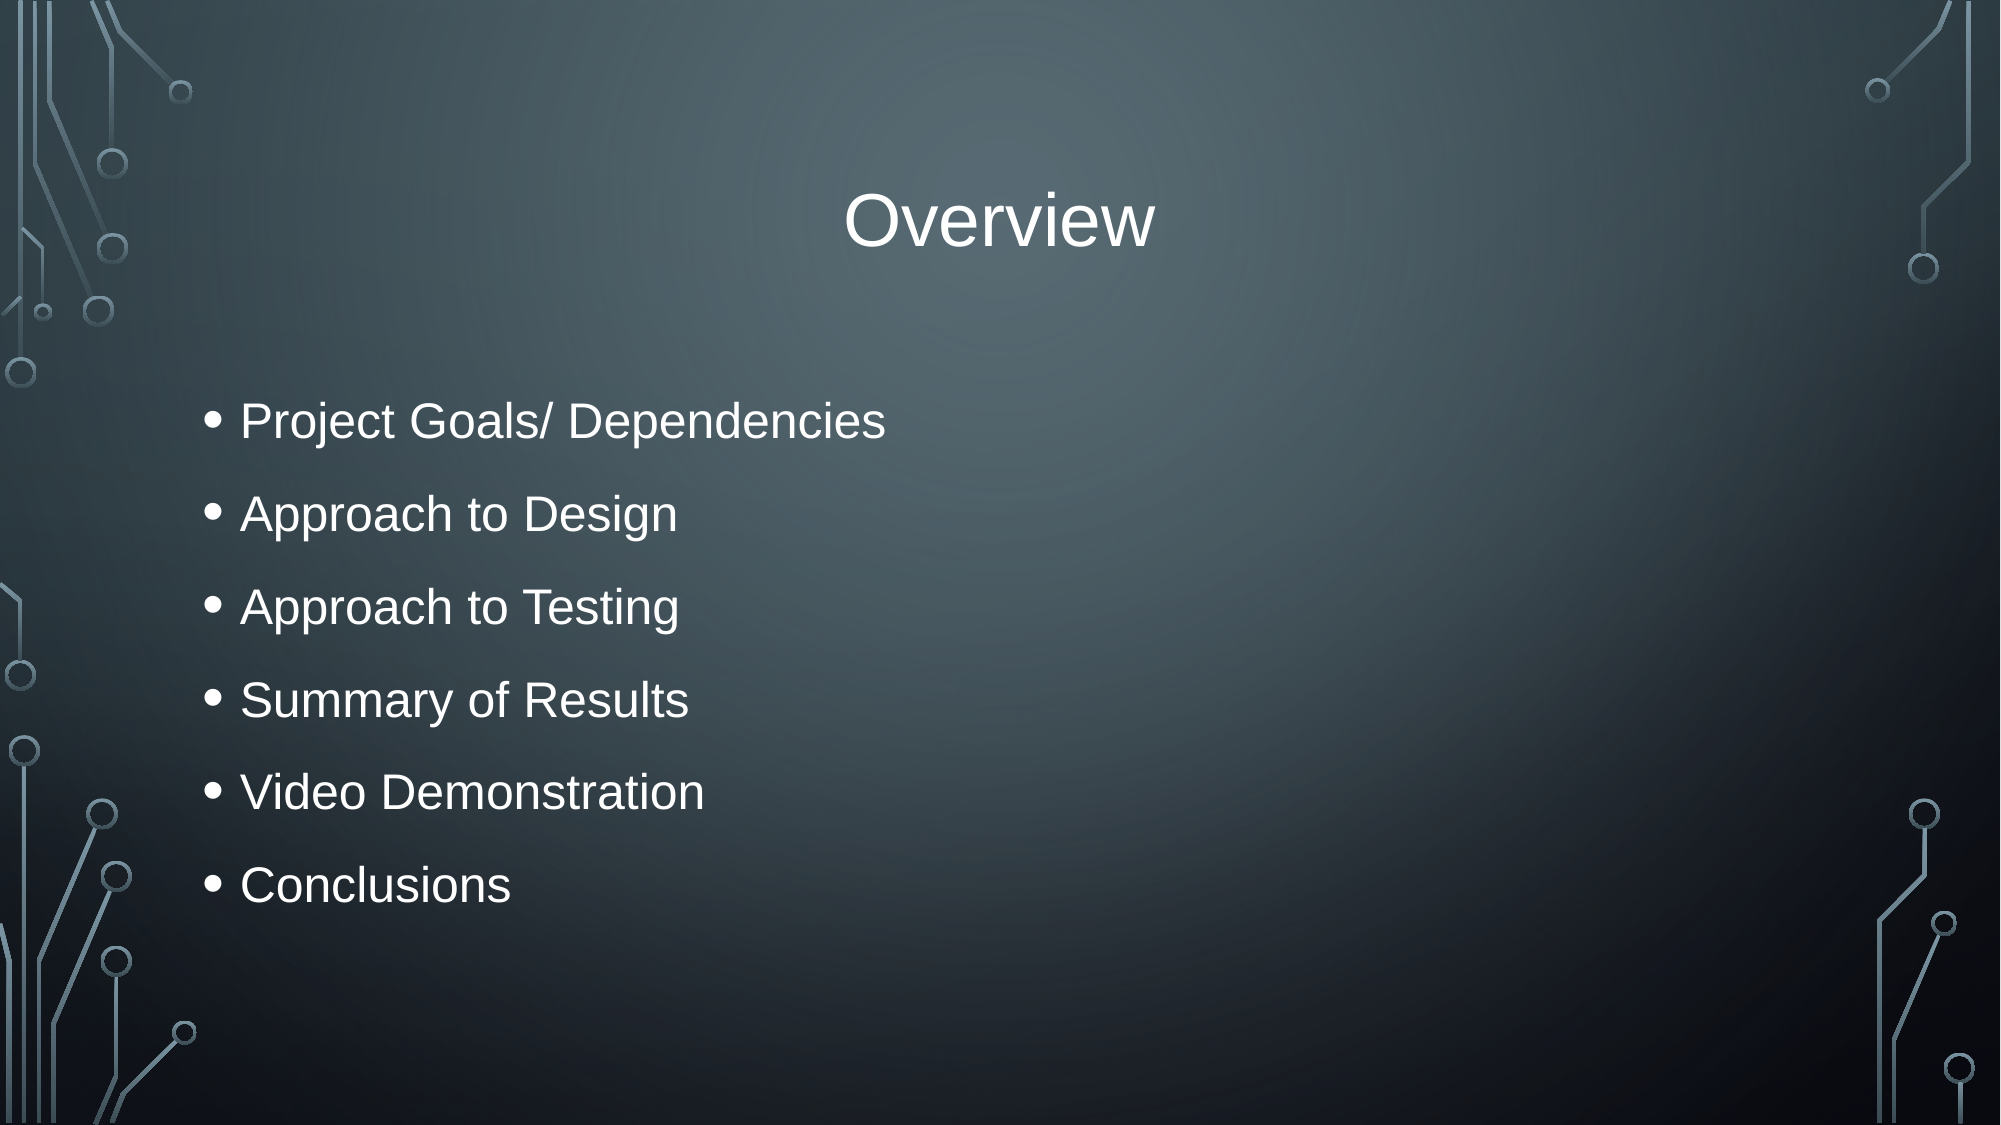

# Overview
Project Goals/ Dependencies
Approach to Design
Approach to Testing
Summary of Results
Video Demonstration
Conclusions